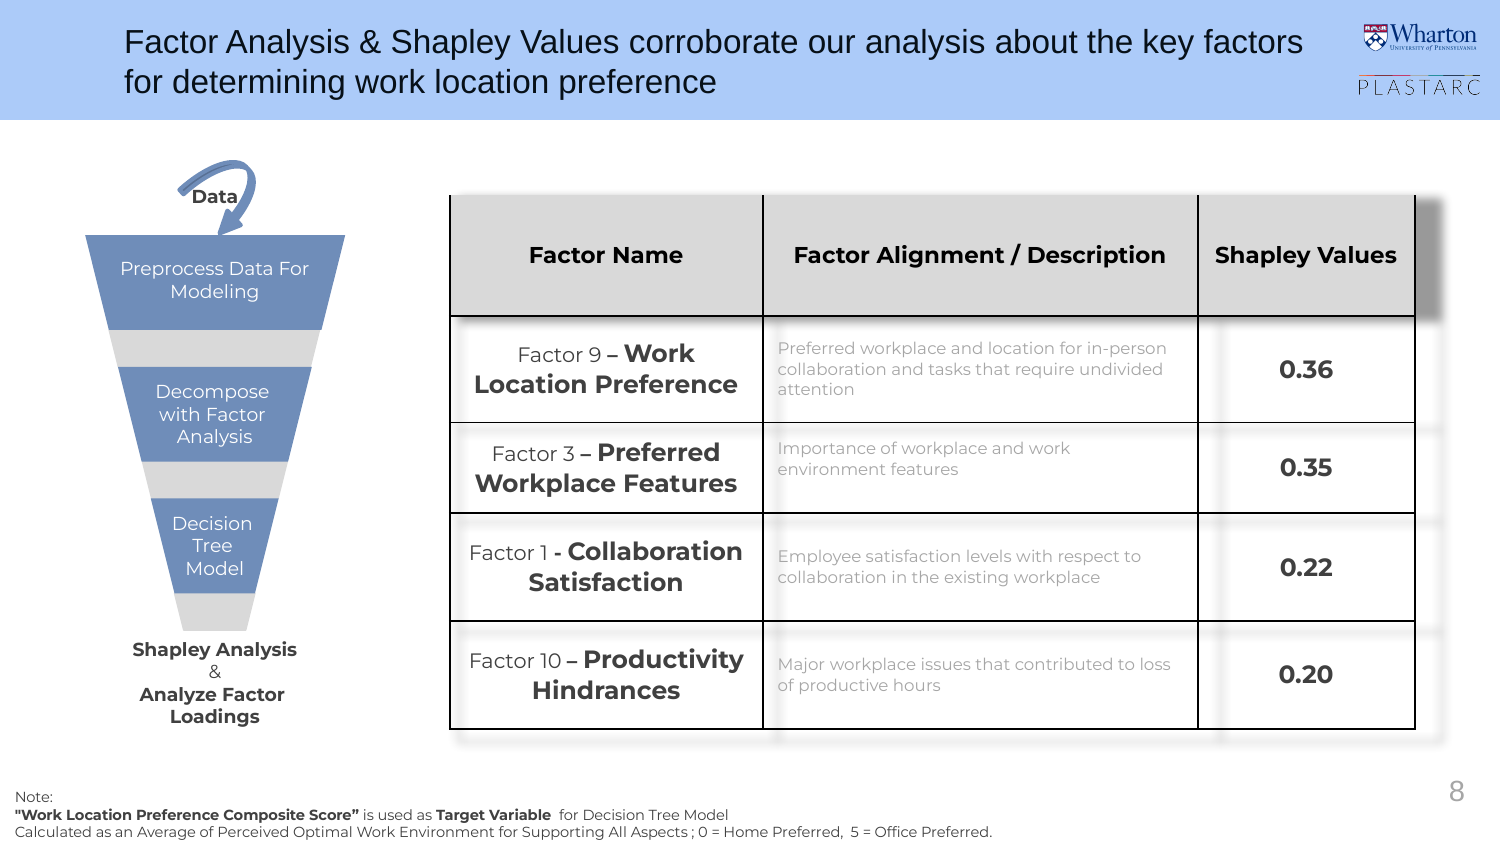

Factor Analysis & Shapley Values corroborate our analysis about the key factors for determining work location preference

Data

Preprocess Data For Modeling

Decompose
with Factor
Analysis

Decision
Tree
Model

Shapley Analysis
&
Analyze Factor
Loadings
| Factor Name | Factor Alignment / Description | Shapley Values |
| --- | --- | --- |
| Factor 9 – Work Location Preference | Preferred workplace and location for in-person collaboration and tasks that require undivided attention | 0.36 |
| Factor 3 – Preferred Workplace Features | Importance of workplace and work environment features | 0.35 |
| Factor 1 - Collaboration Satisfaction | Employee satisfaction levels with respect to collaboration in the existing workplace | 0.22 |
| Factor 10 – Productivity Hindrances | Major workplace issues that contributed to loss of productive hours | 0.20 |
8
Note:
"Work Location Preference Composite Score” is used as Target Variable  for Decision Tree Model
Calculated as an Average of Perceived Optimal Work Environment for Supporting All Aspects ; 0 = Home Preferred,  5 = Office Preferred.